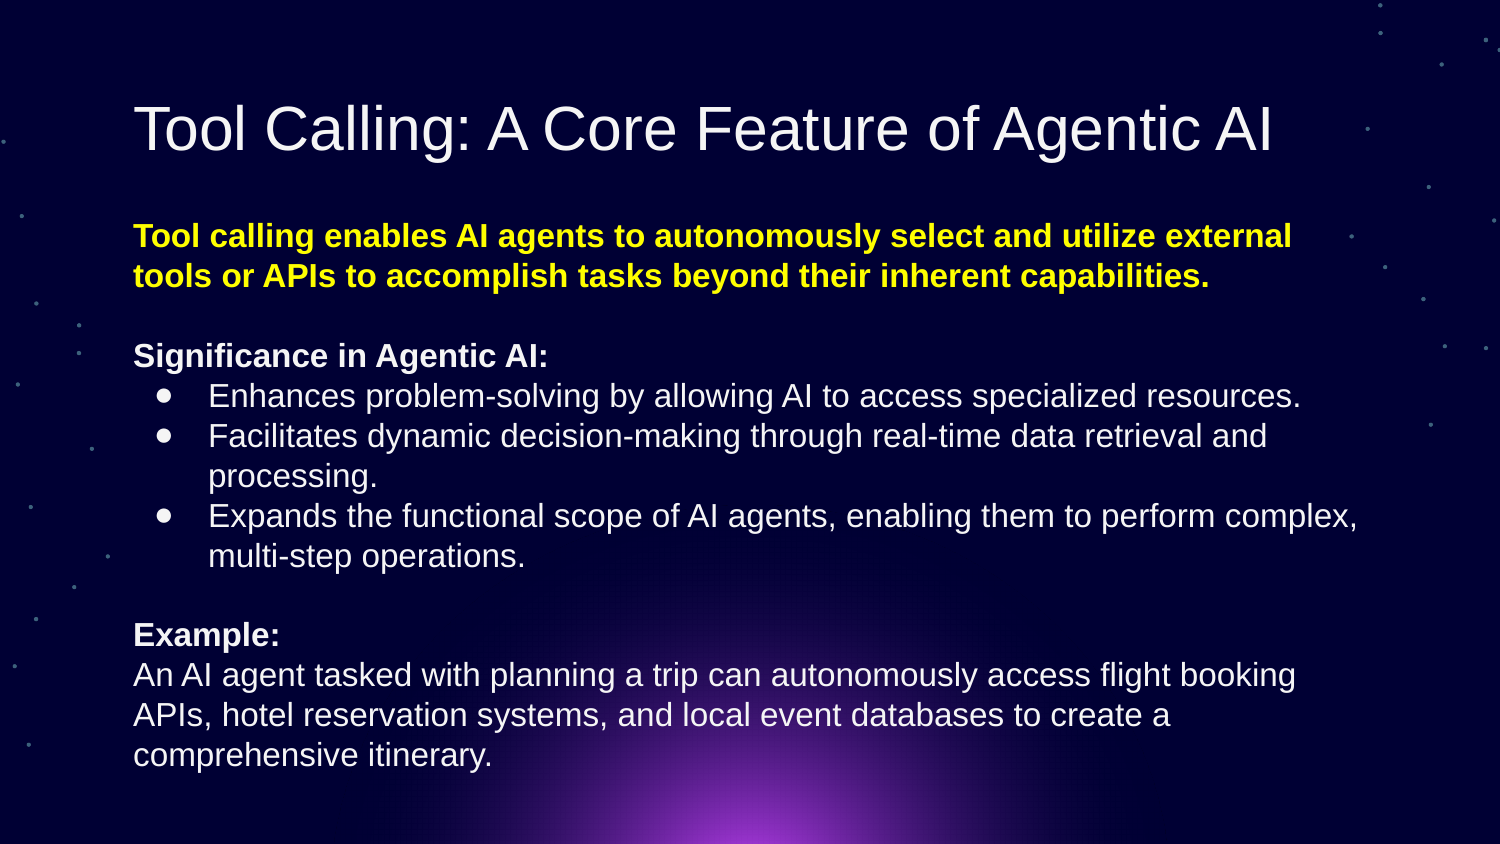

# Tool Calling: A Core Feature of Agentic AI
Tool calling enables AI agents to autonomously select and utilize external tools or APIs to accomplish tasks beyond their inherent capabilities.

Significance in Agentic AI:
Enhances problem-solving by allowing AI to access specialized resources.
Facilitates dynamic decision-making through real-time data retrieval and processing.
Expands the functional scope of AI agents, enabling them to perform complex, multi-step operations.

Example:
An AI agent tasked with planning a trip can autonomously access flight booking APIs, hotel reservation systems, and local event databases to create a comprehensive itinerary.